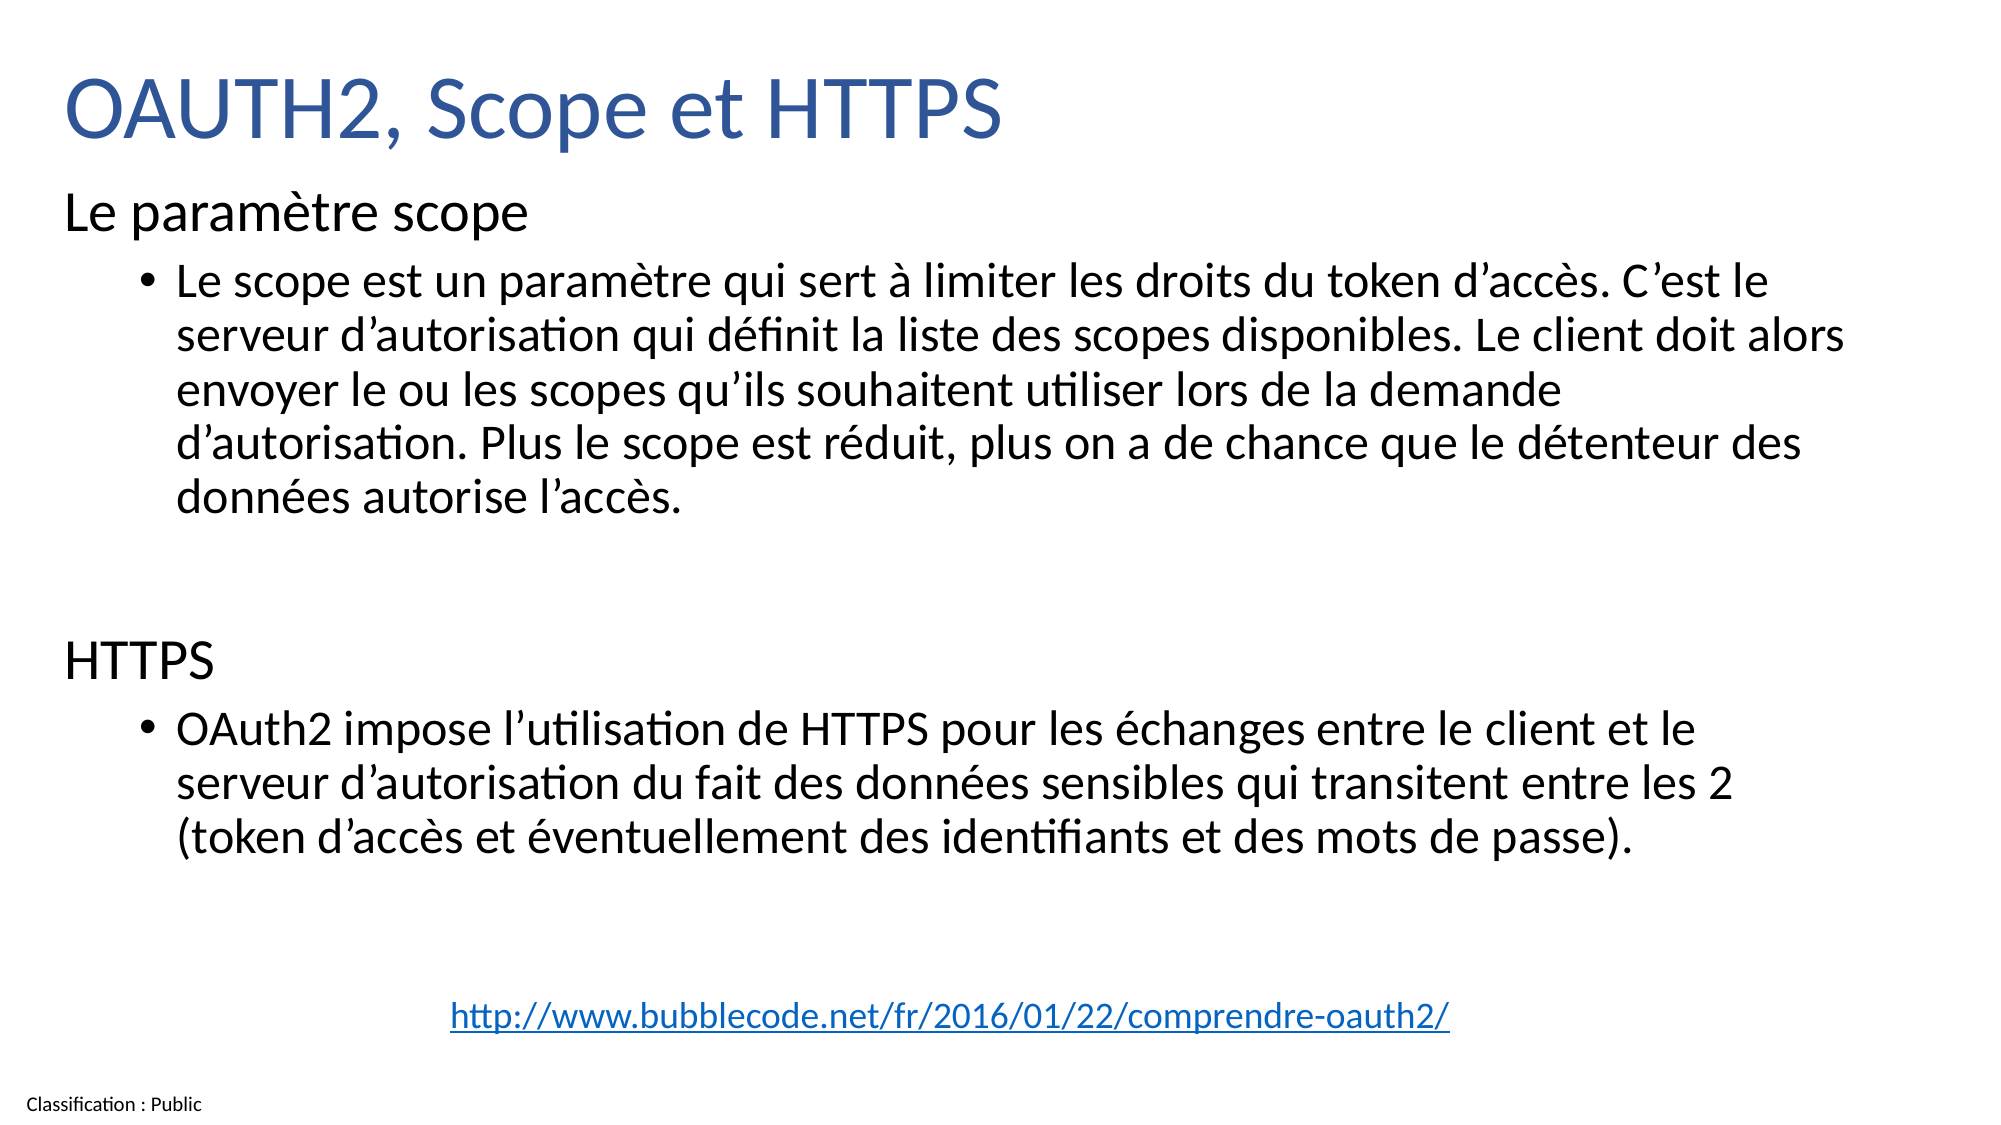

# OAUTH2, Scope et HTTPS
Le paramètre scope
Le scope est un paramètre qui sert à limiter les droits du token d’accès. C’est le serveur d’autorisation qui définit la liste des scopes disponibles. Le client doit alors envoyer le ou les scopes qu’ils souhaitent utiliser lors de la demande d’autorisation. Plus le scope est réduit, plus on a de chance que le détenteur des données autorise l’accès.

HTTPS
OAuth2 impose l’utilisation de HTTPS pour les échanges entre le client et le serveur d’autorisation du fait des données sensibles qui transitent entre les 2 (token d’accès et éventuellement des identifiants et des mots de passe).
http://www.bubblecode.net/fr/2016/01/22/comprendre-oauth2/